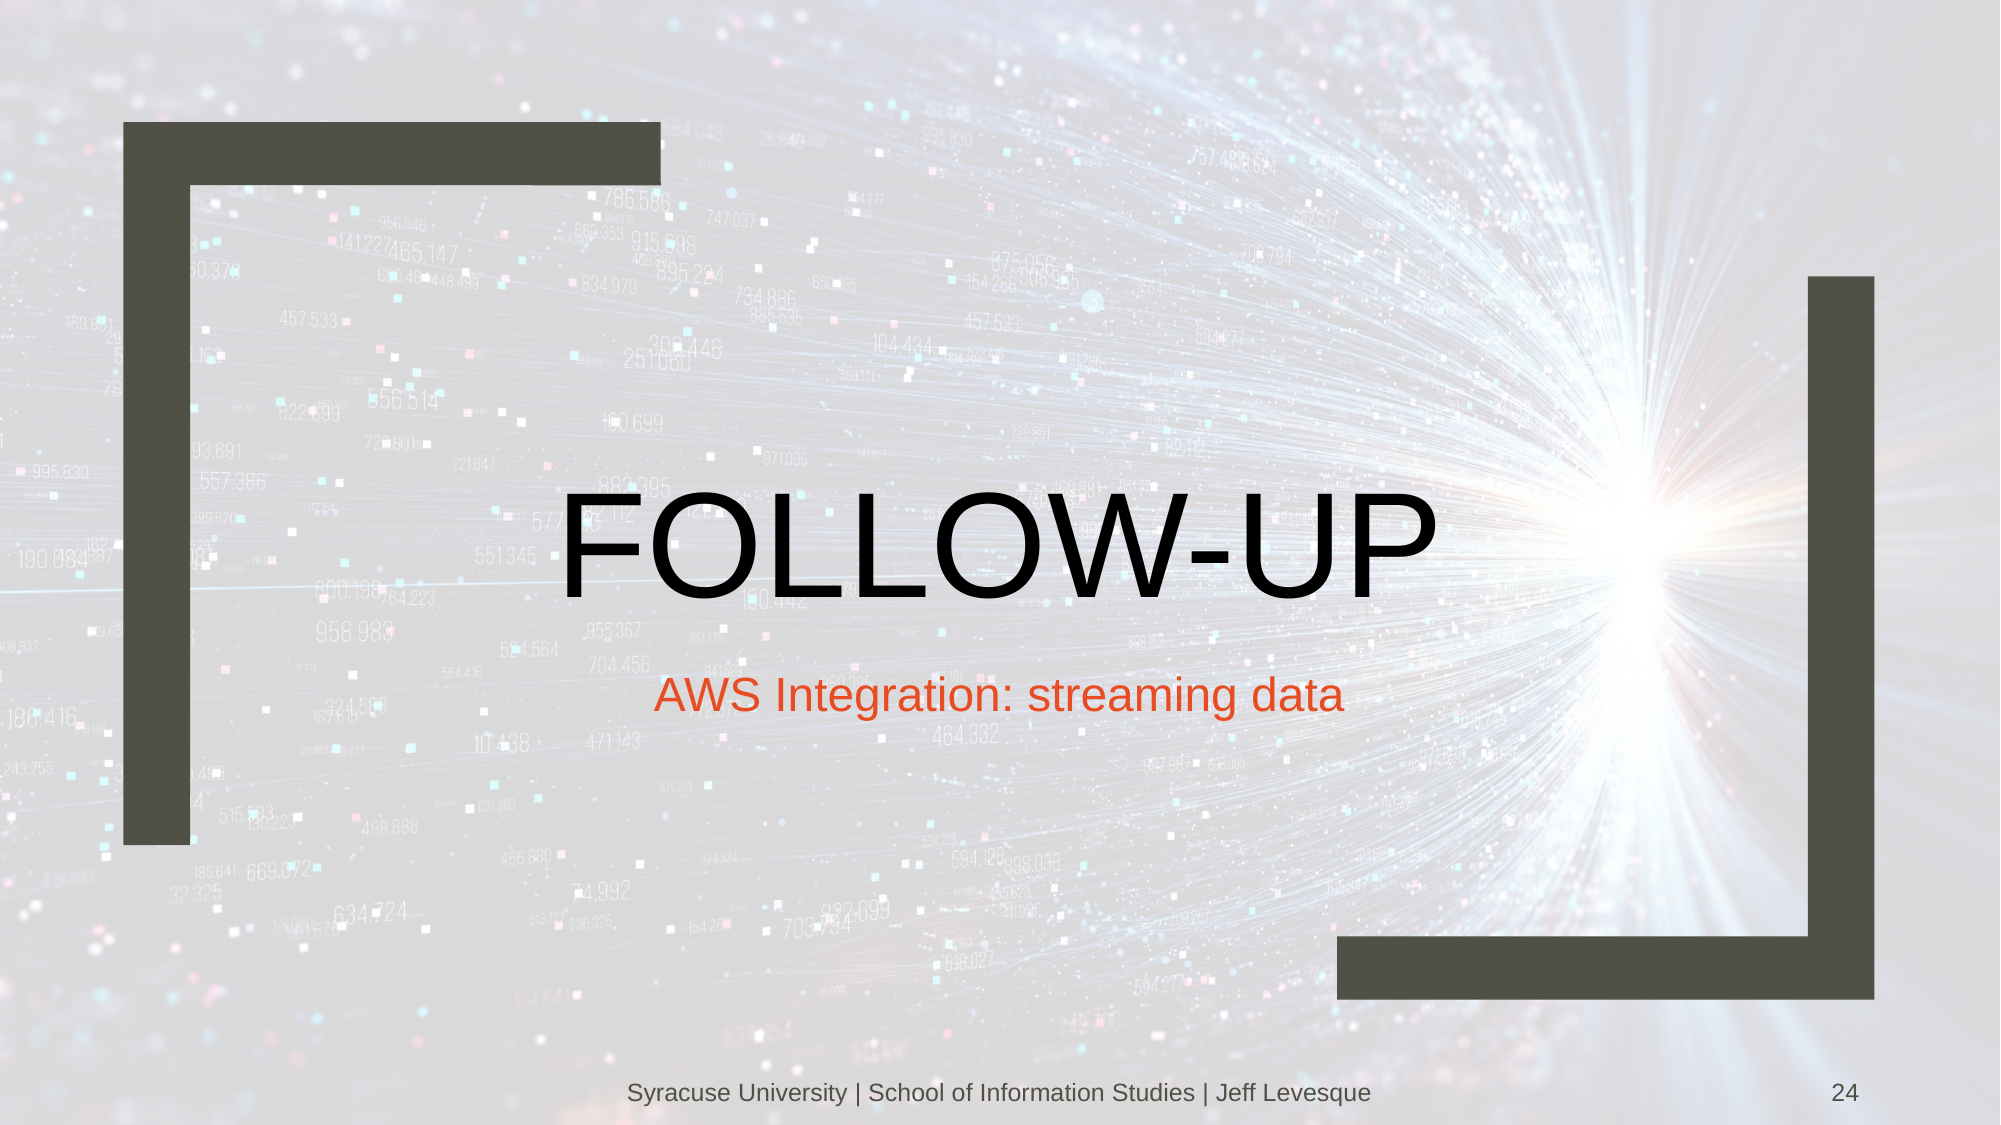

# Follow-up
AWS Integration: streaming data
Syracuse University | School of Information Studies | Jeff Levesque
24